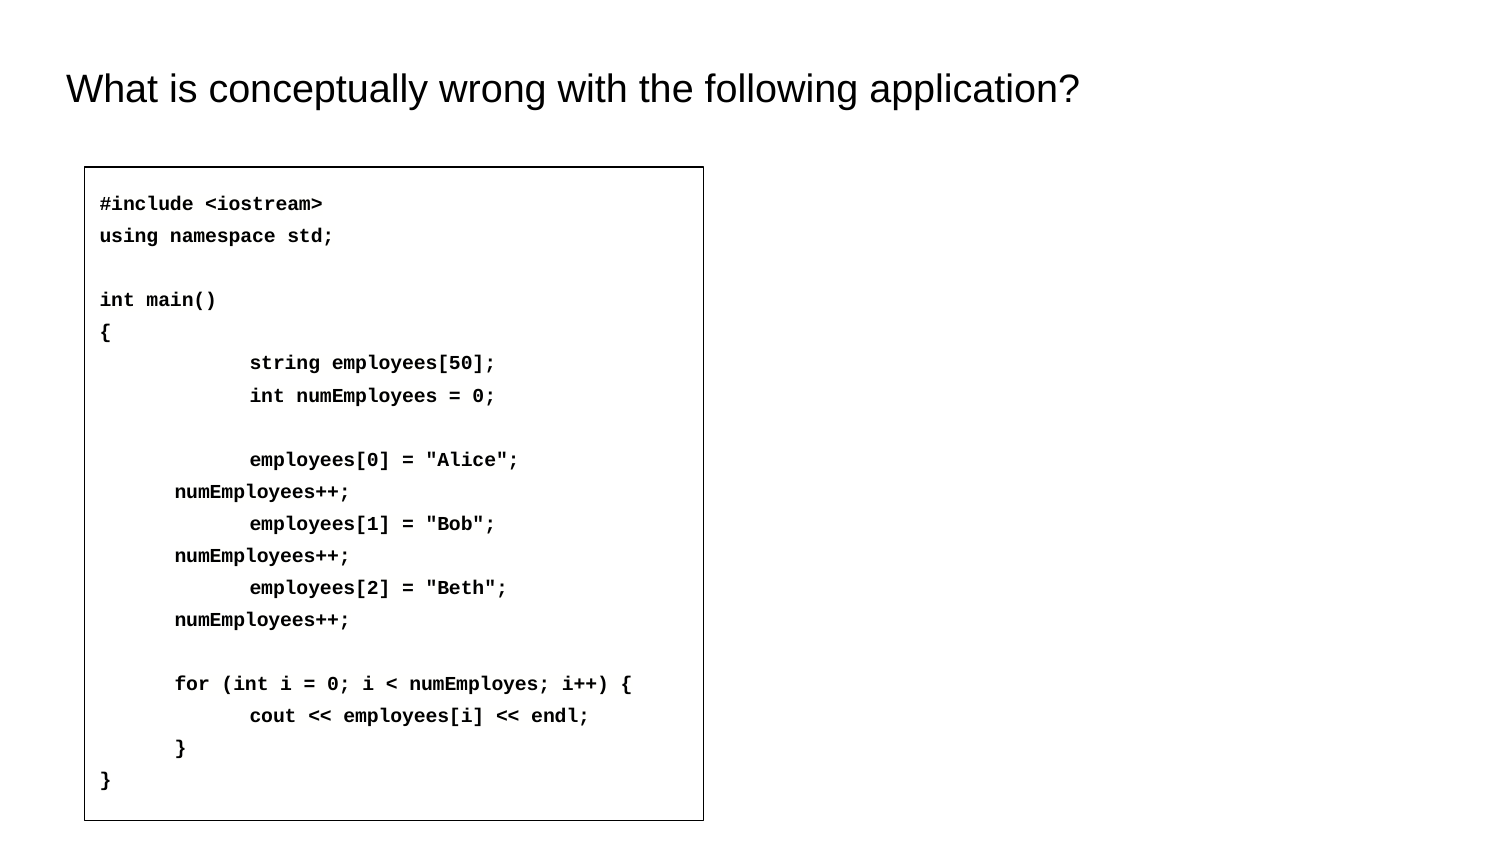

# What is conceptually wrong with the following application?
#include <iostream>
using namespace std;

int main()
{
	string employees[50];
	int numEmployees = 0;

	employees[0] = "Alice";
numEmployees++;
	employees[1] = "Bob";
numEmployees++;
	employees[2] = "Beth";
numEmployees++;

for (int i = 0; i < numEmployes; i++) {
	cout << employees[i] << endl;
}
}